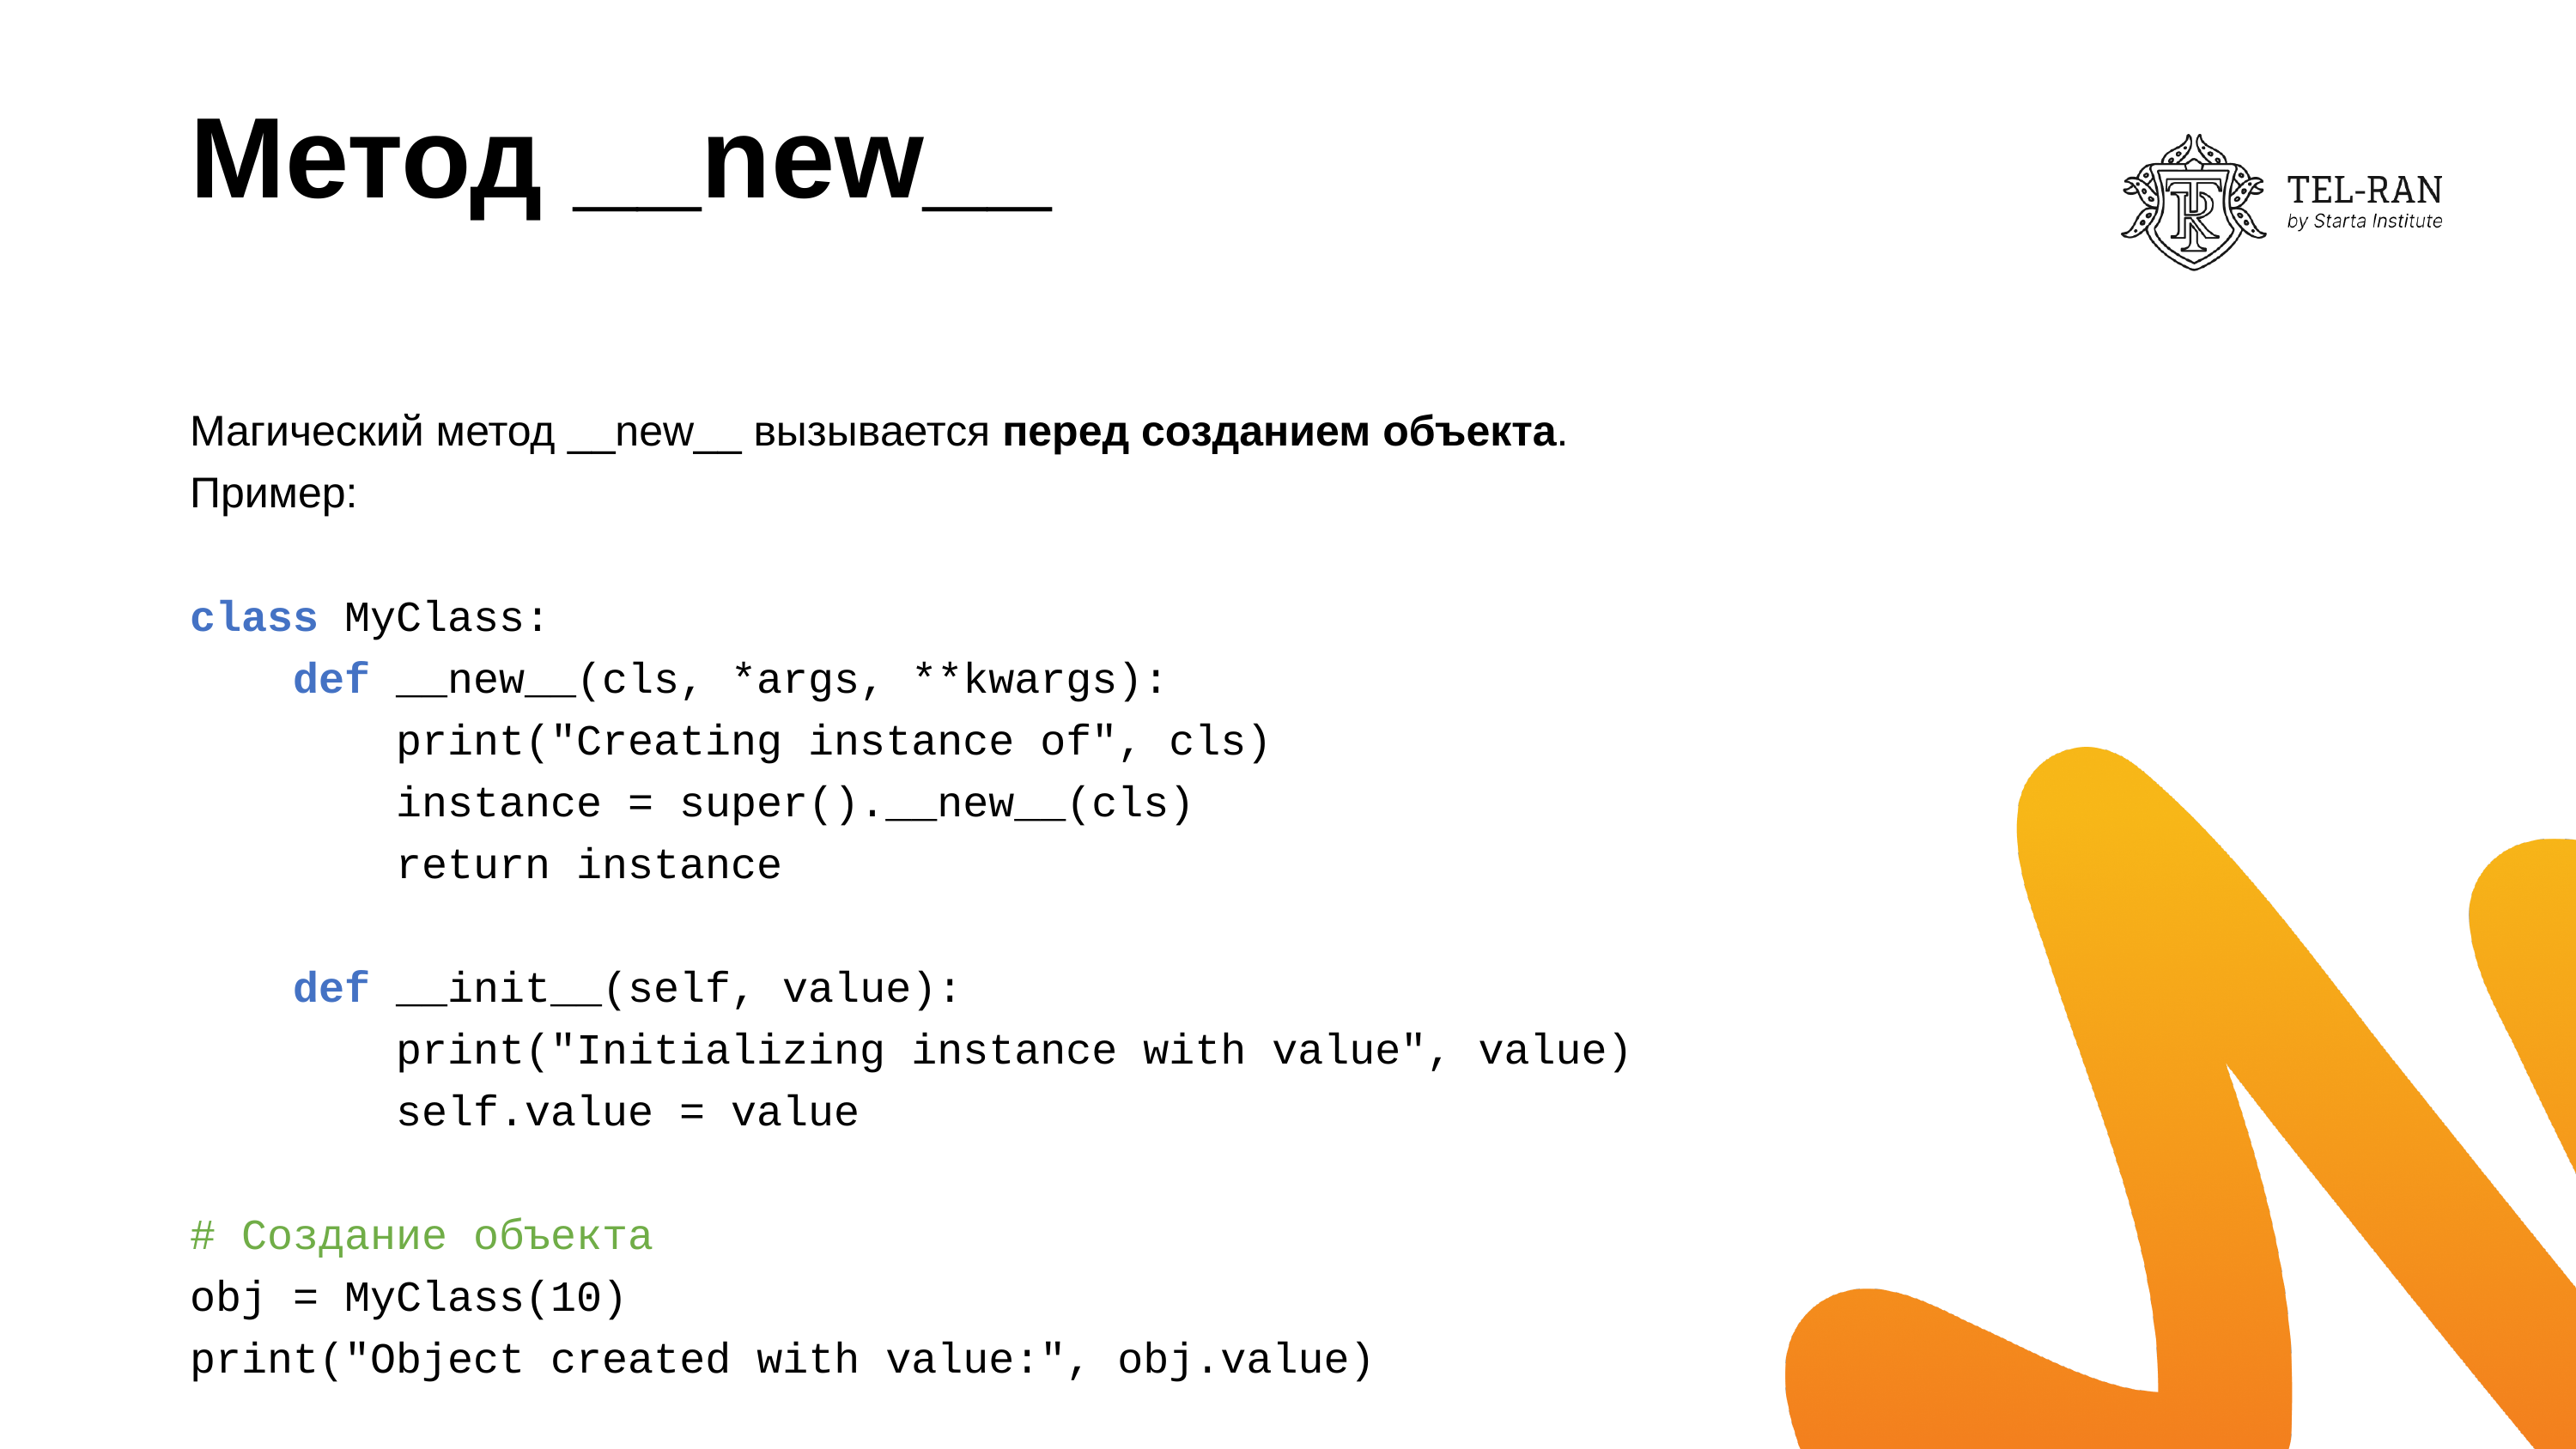

# Метод __new__
Магический метод __new__ вызывается перед созданием объекта.
Пример:

class MyClass:
    def __new__(cls, *args, **kwargs):
        print("Creating instance of", cls)
        instance = super().__new__(cls)
        return instance

    def __init__(self, value):
        print("Initializing instance with value", value)
        self.value = value

# Создание объекта
obj = MyClass(10)
print("Object created with value:", obj.value)